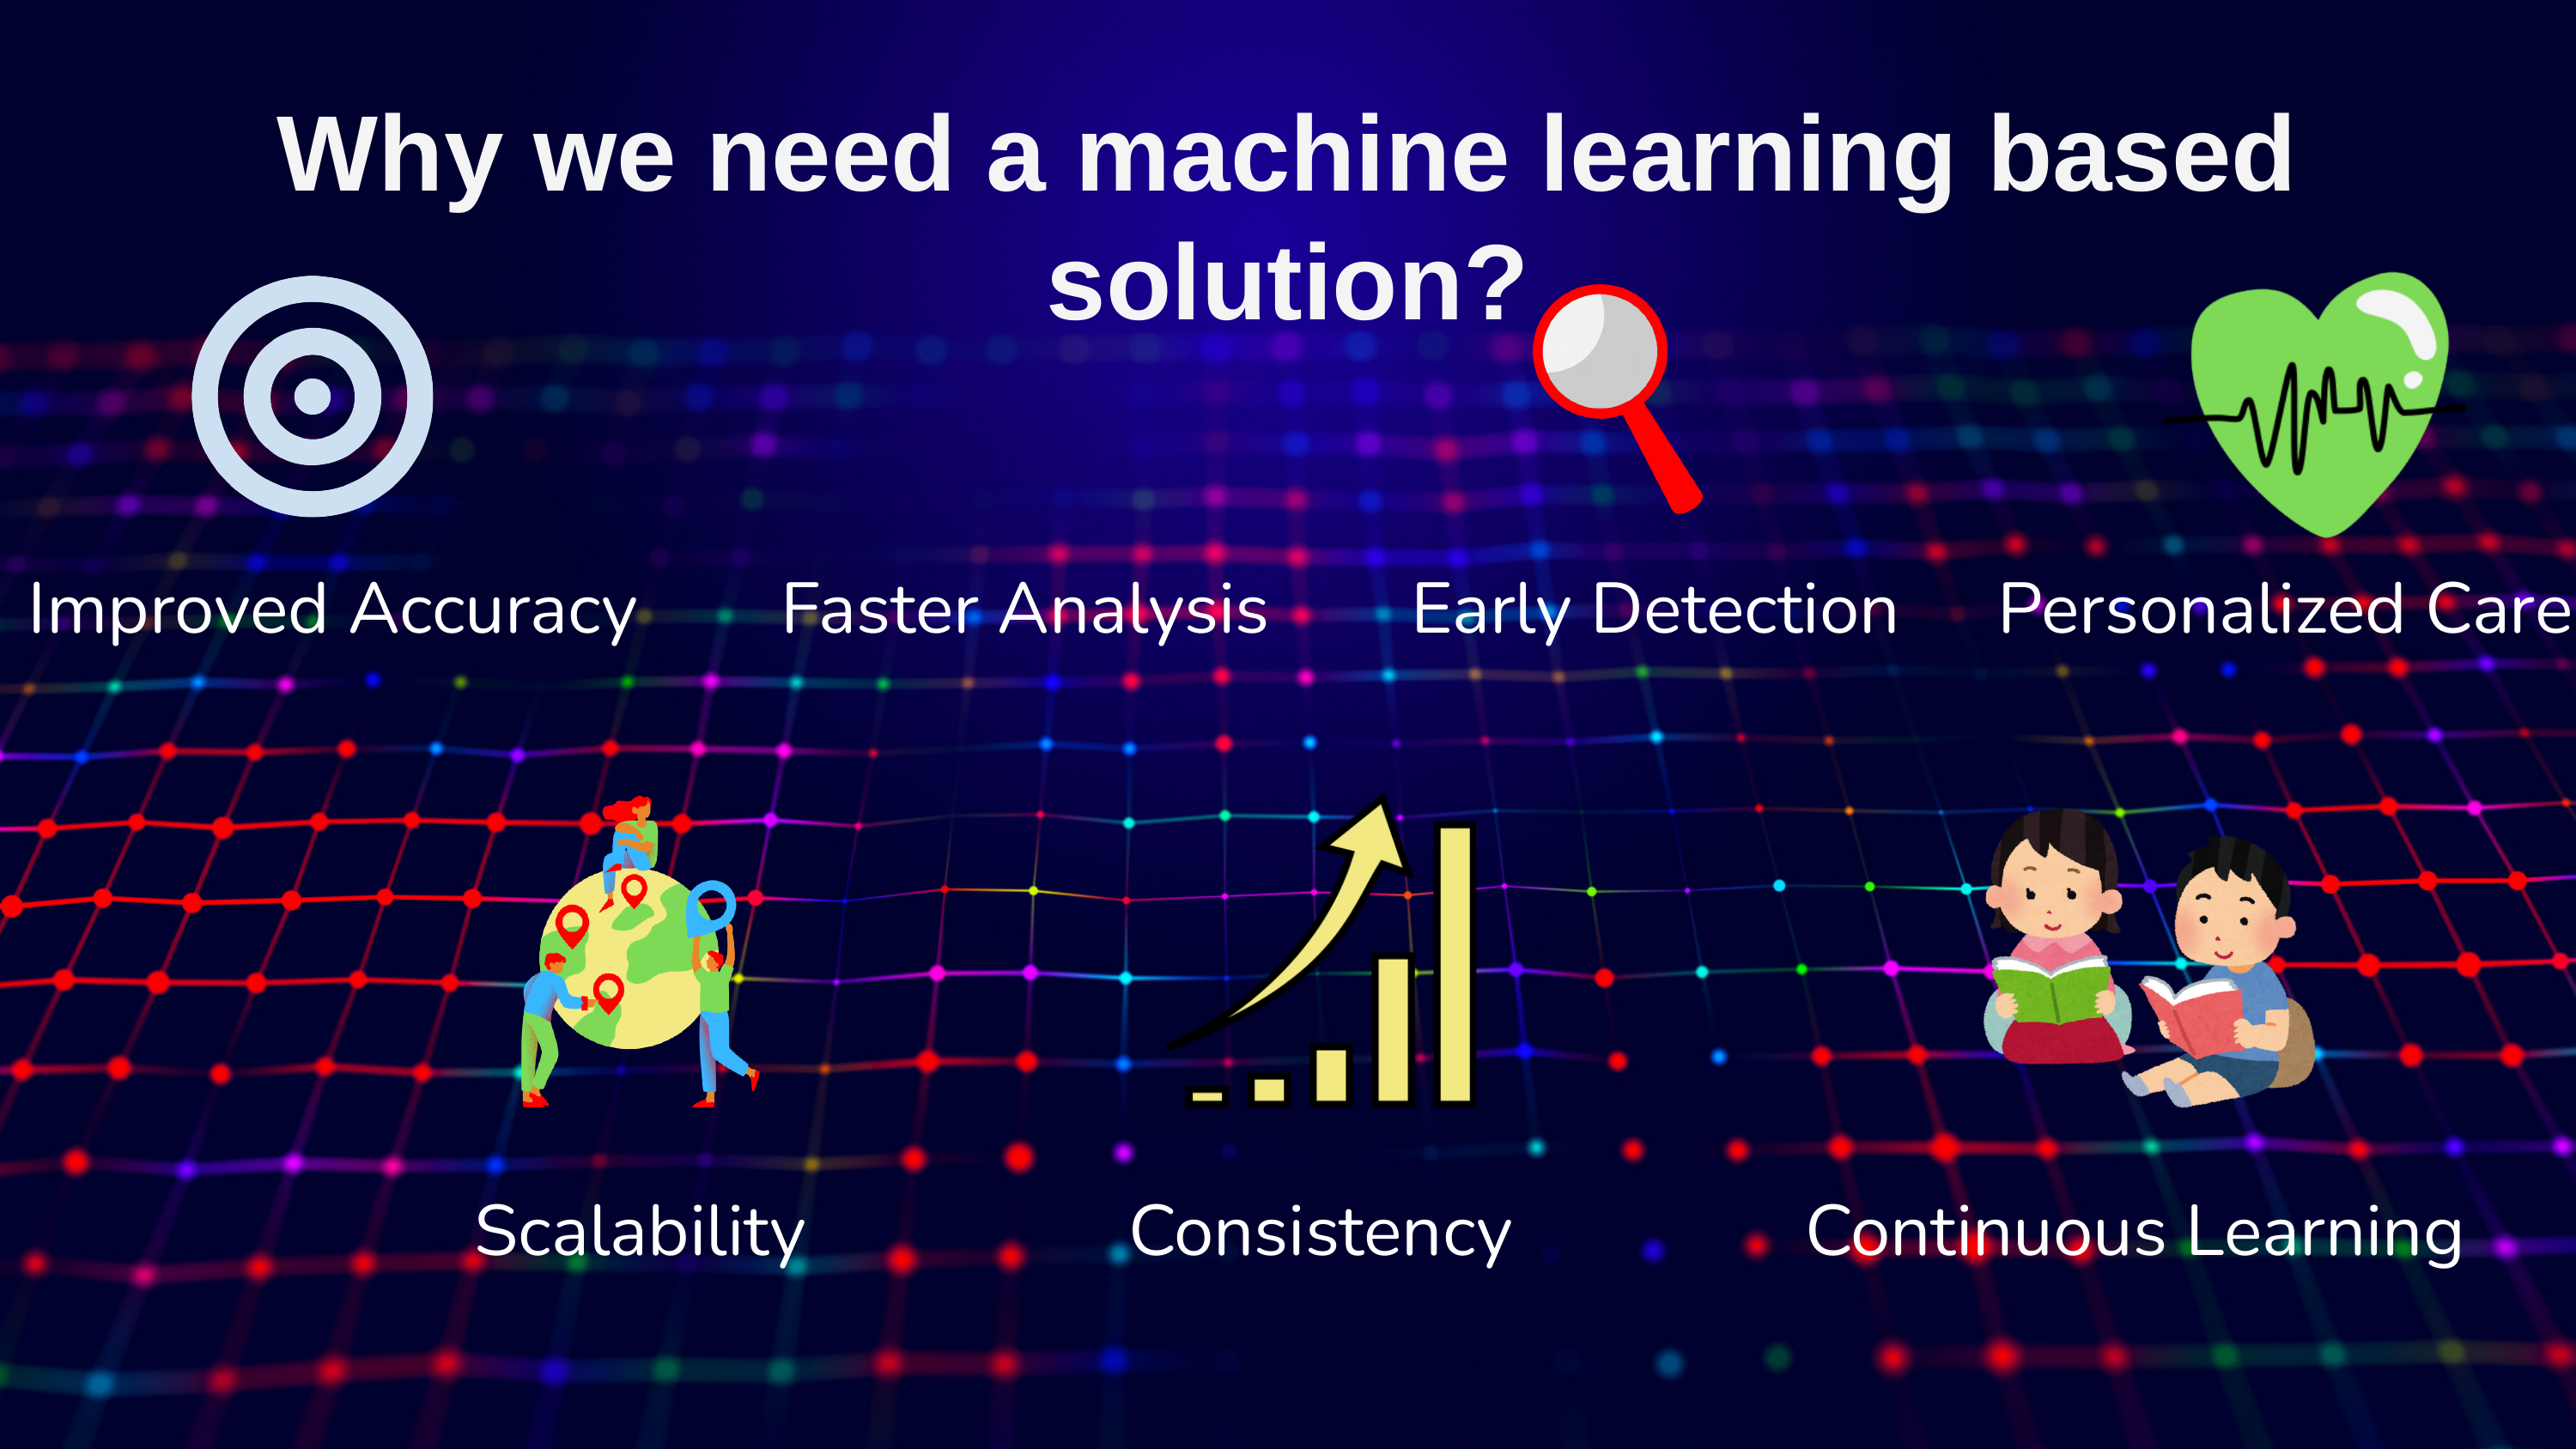

Why we need a machine learning based solution?

Improved Accuracy
Faster Analysis
Early Detection
Personalized Care

Scalability
Consistency
Continuous Learning